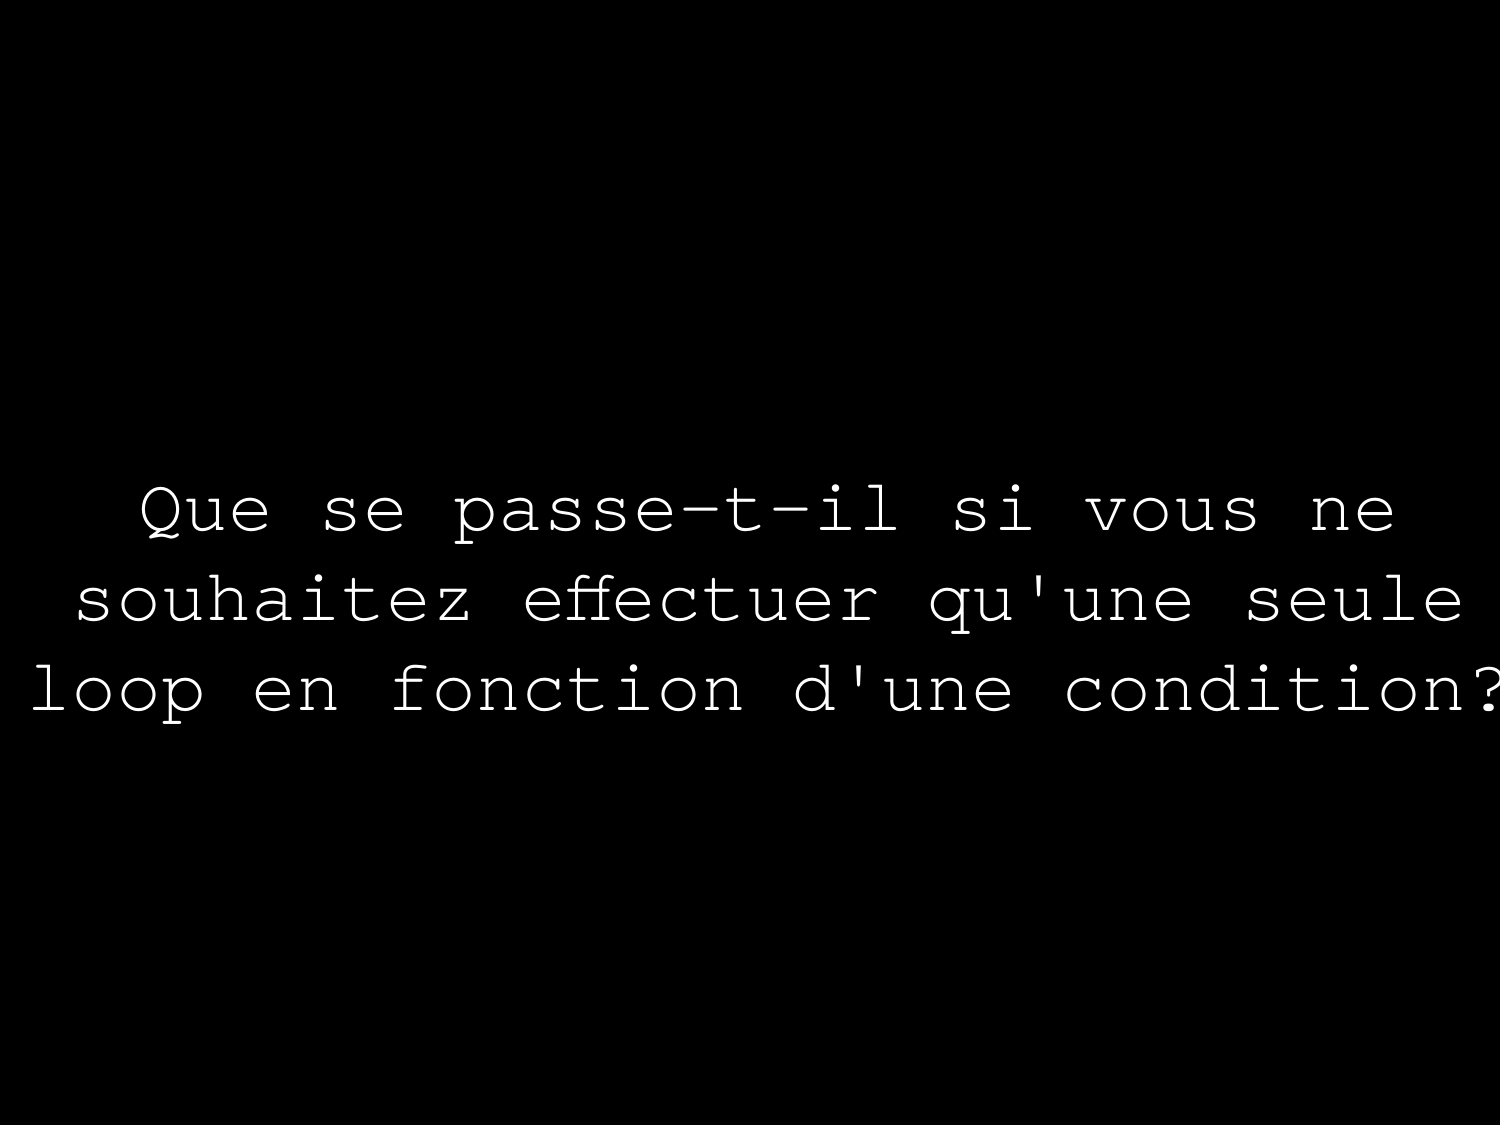

Que se passe-t-il si vous ne souhaitez effectuer qu'une seule loop en fonction d'une condition?